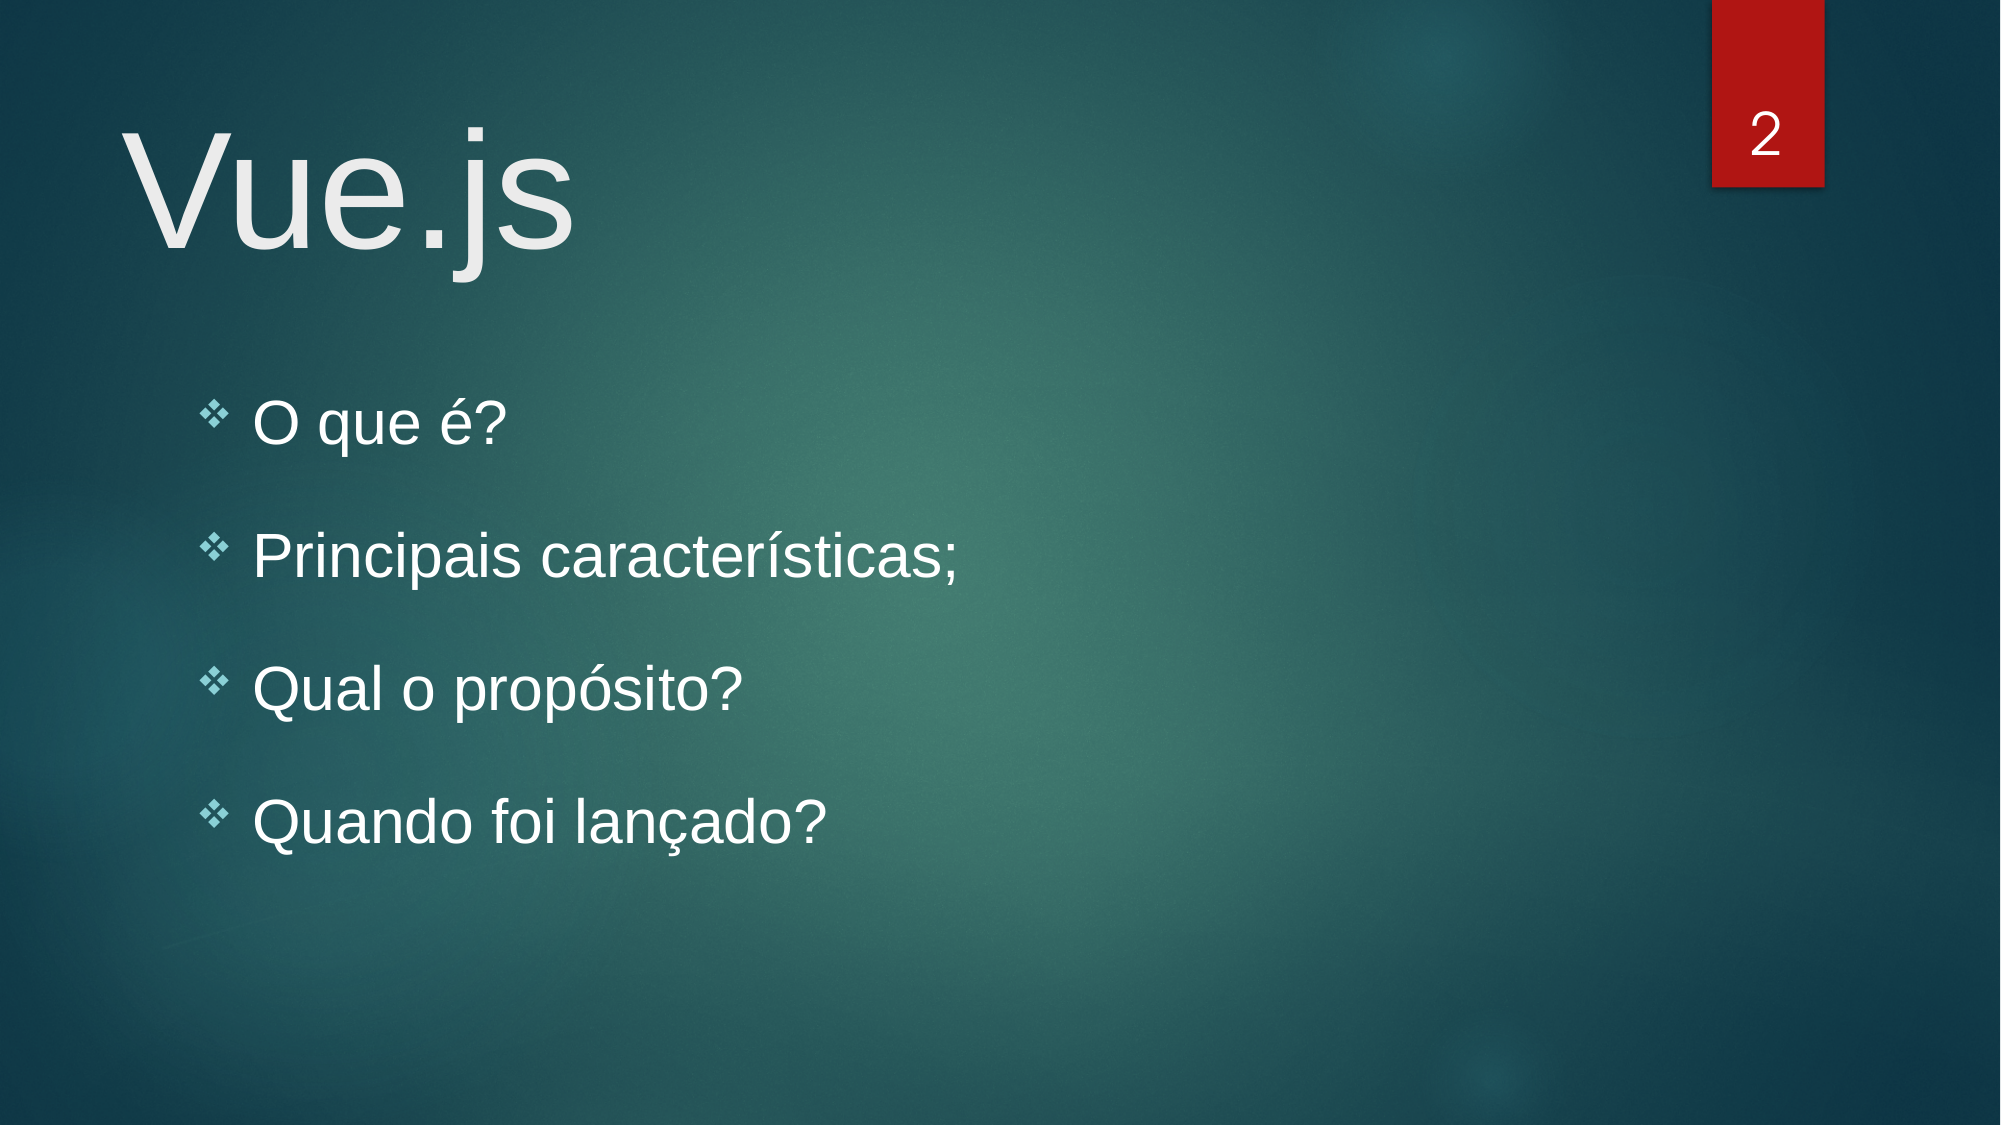

2
# Vue.js
O que é?
Principais características;
Qual o propósito?
Quando foi lançado?